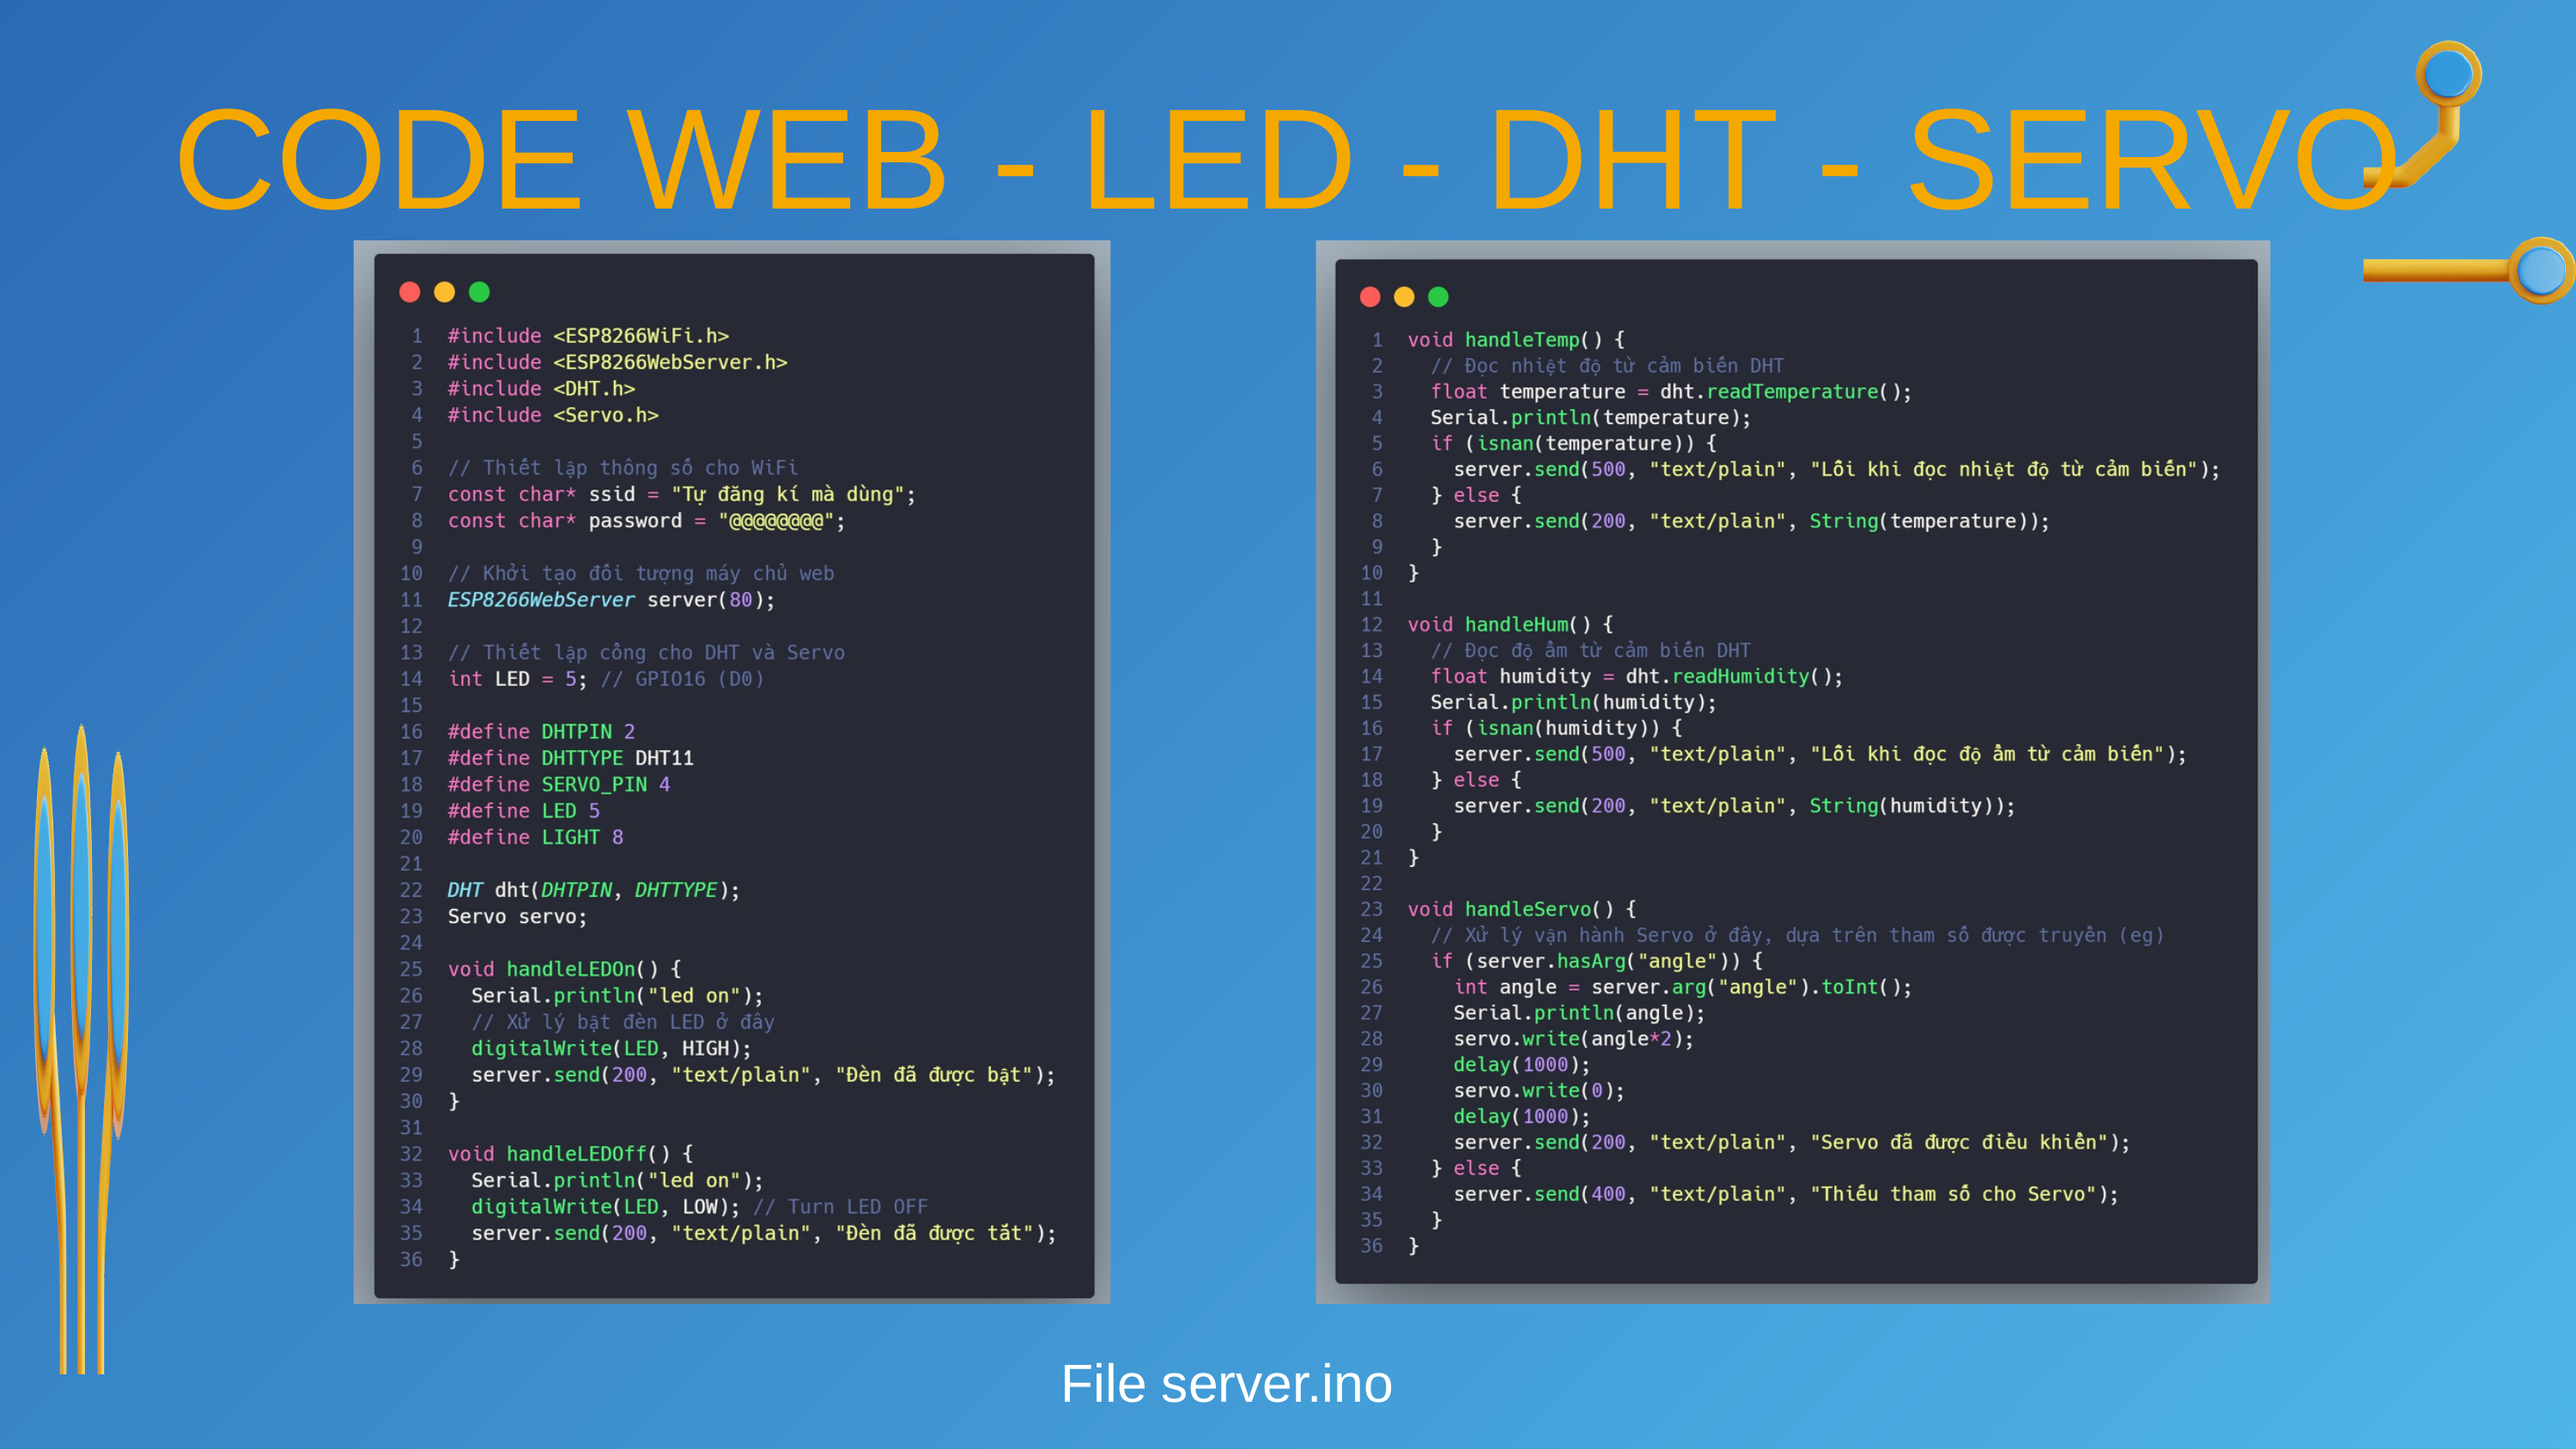

CODE WEB - LED - DHT - SERVO

File server.ino